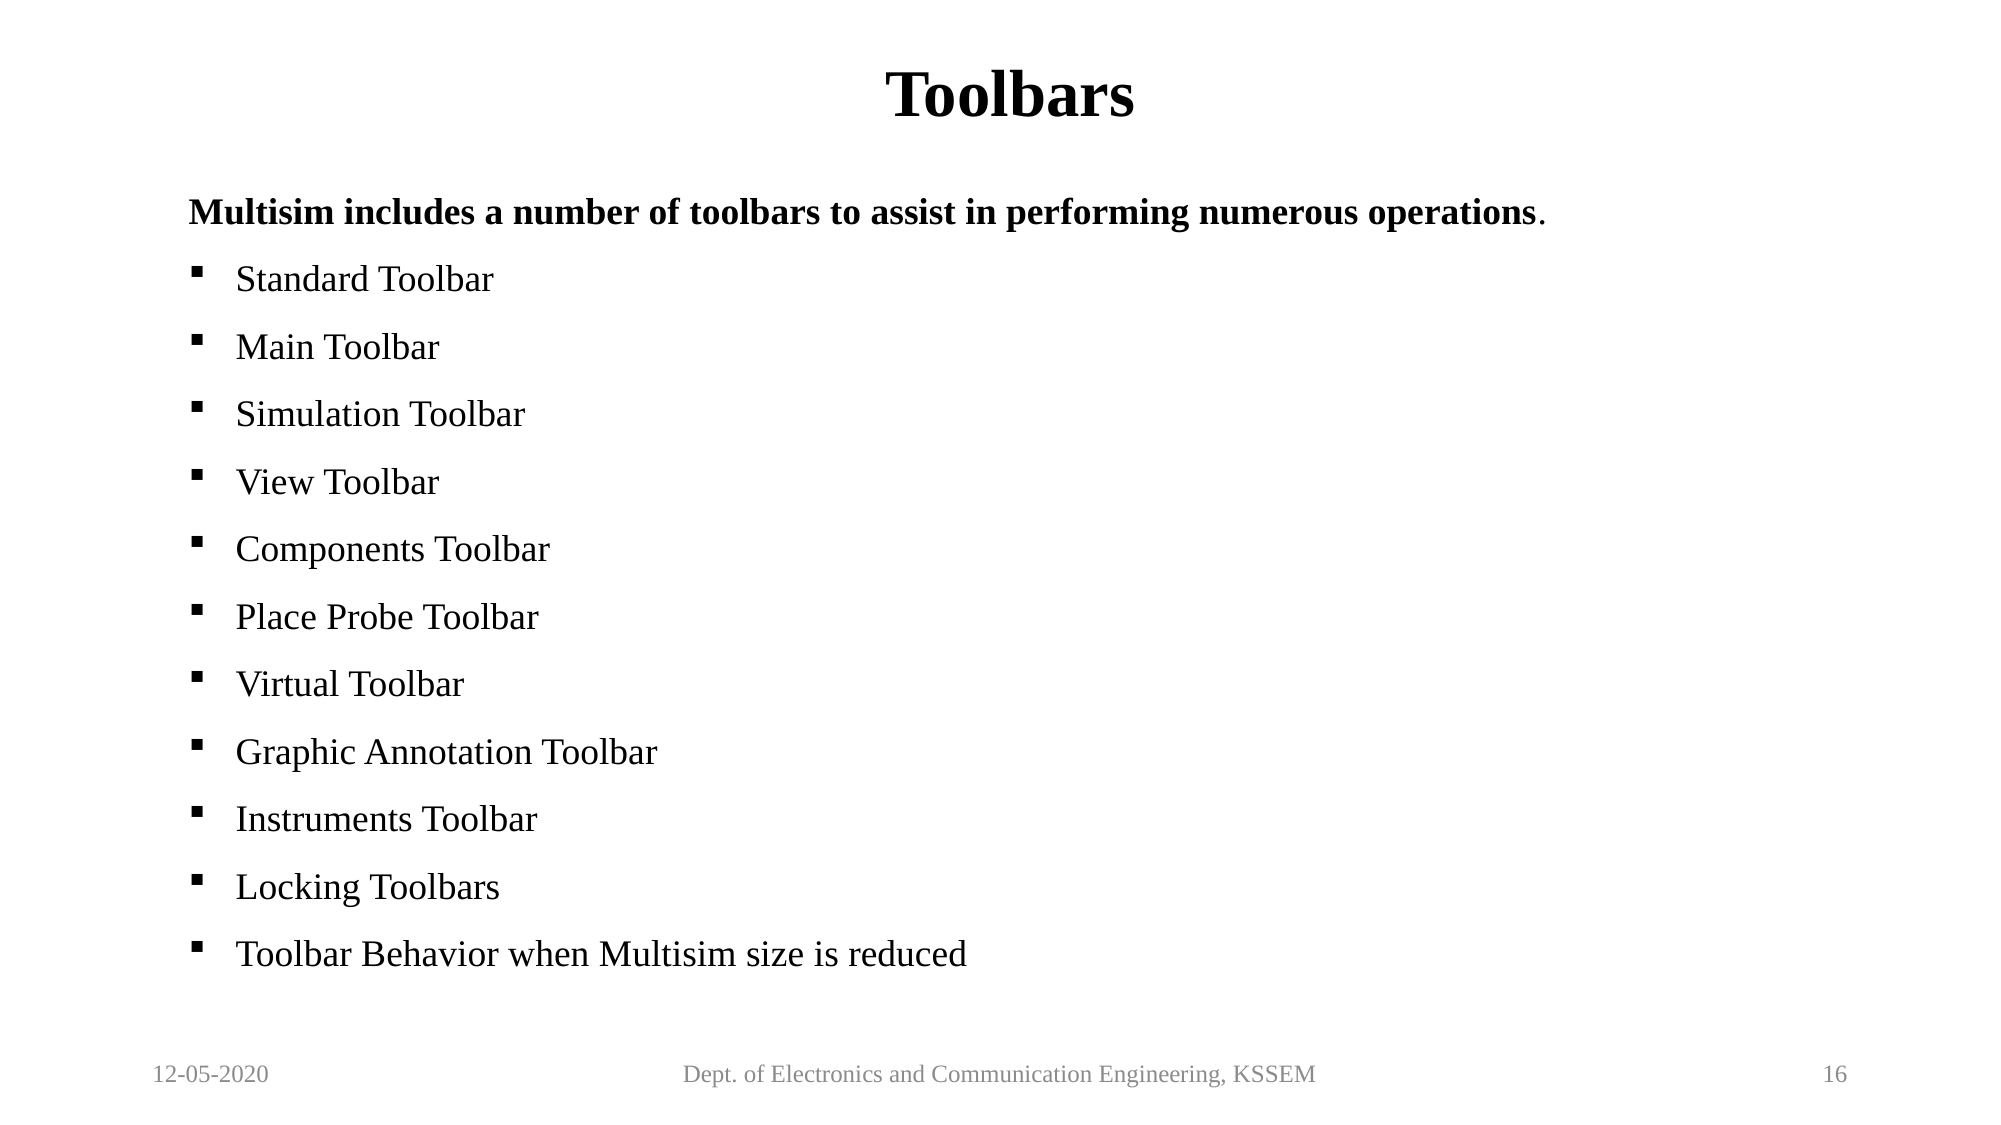

Toolbars
Multisim includes a number of toolbars to assist in performing numerous operations.
Standard Toolbar
Main Toolbar
Simulation Toolbar
View Toolbar
Components Toolbar
Place Probe Toolbar
Virtual Toolbar
Graphic Annotation Toolbar
Instruments Toolbar
Locking Toolbars
Toolbar Behavior when Multisim size is reduced

12-05-2020
Dept. of Electronics and Communication Engineering, KSSEM
16